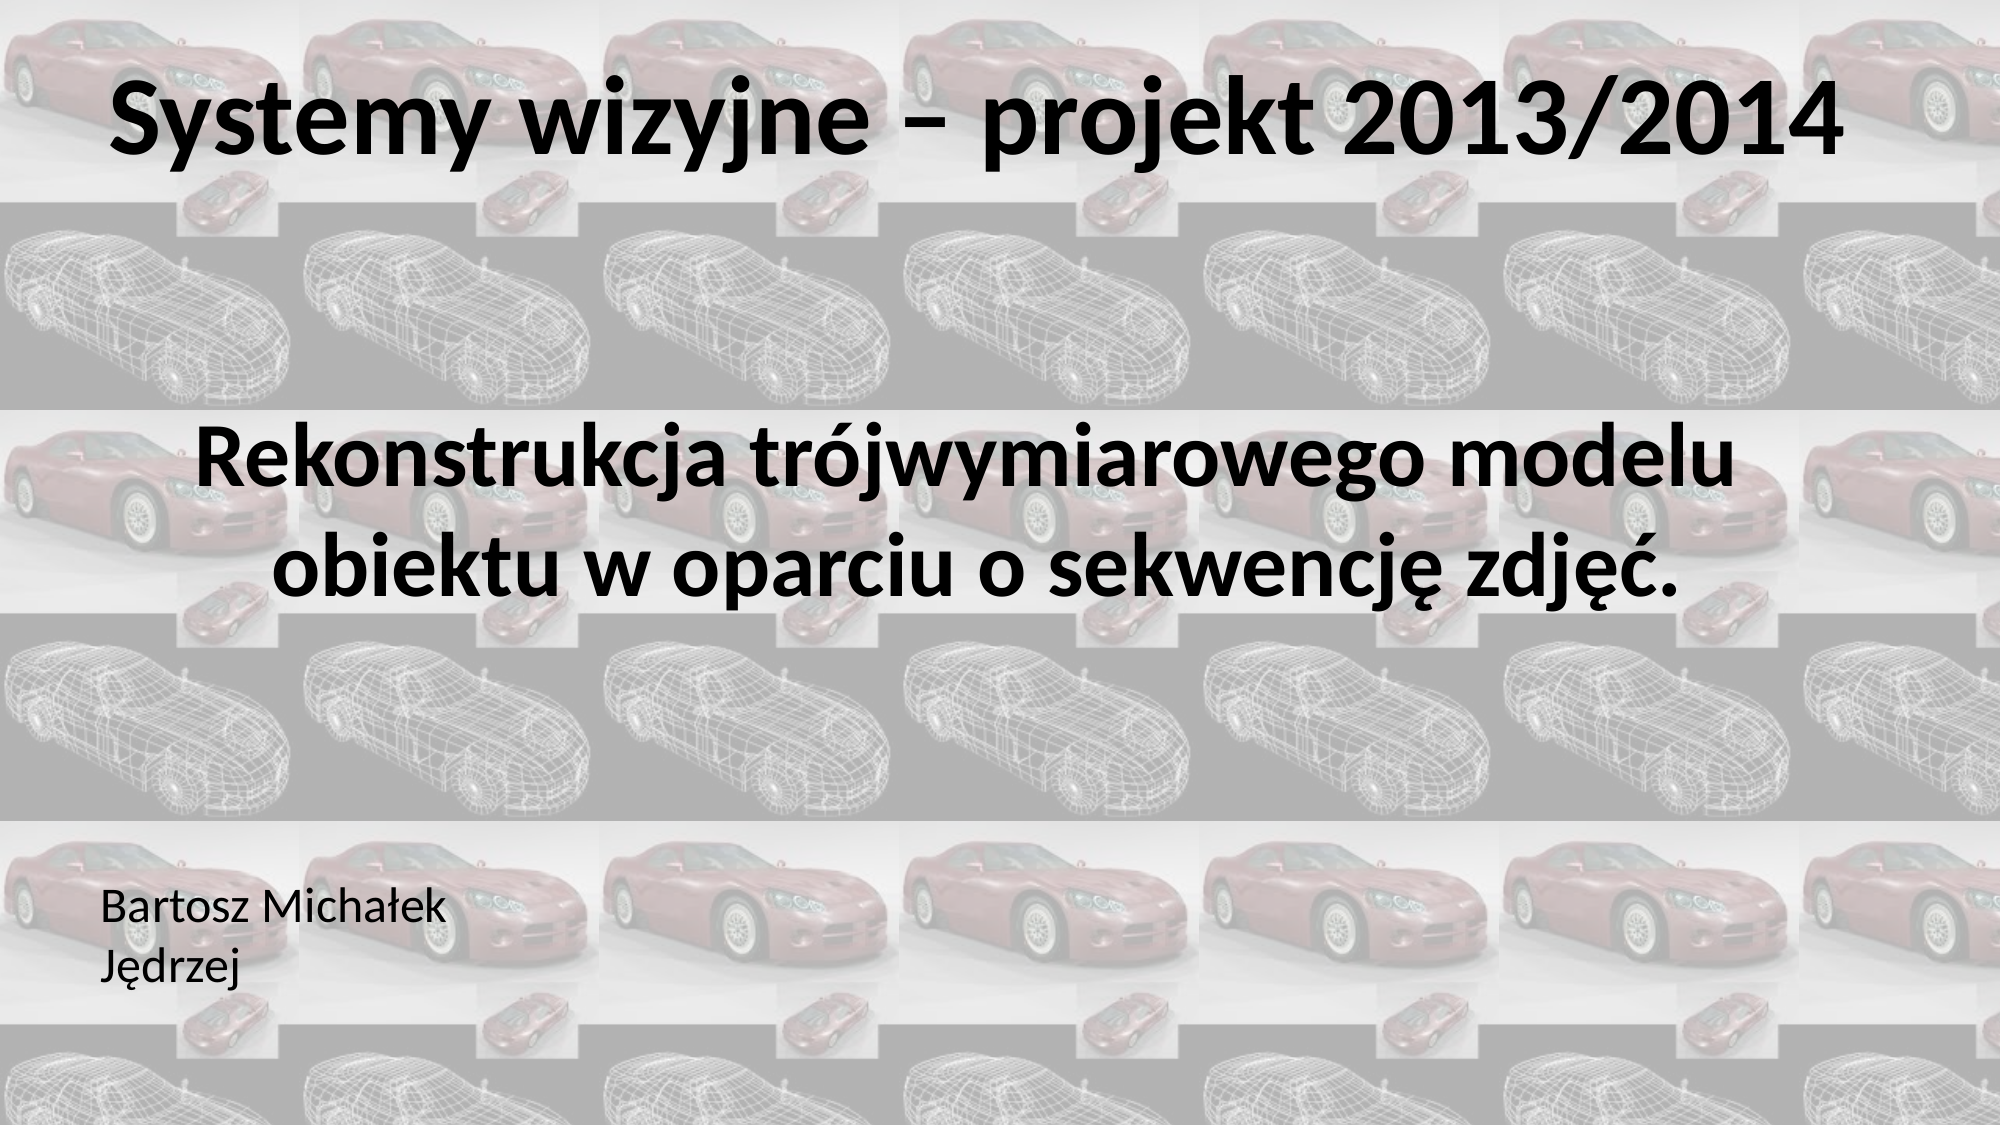

Systemy wizyjne – projekt 2013/2014
Rekonstrukcja trójwymiarowego modelu
obiektu w oparciu o sekwencję zdjęć.
Bartosz Michałek
Jędrzej